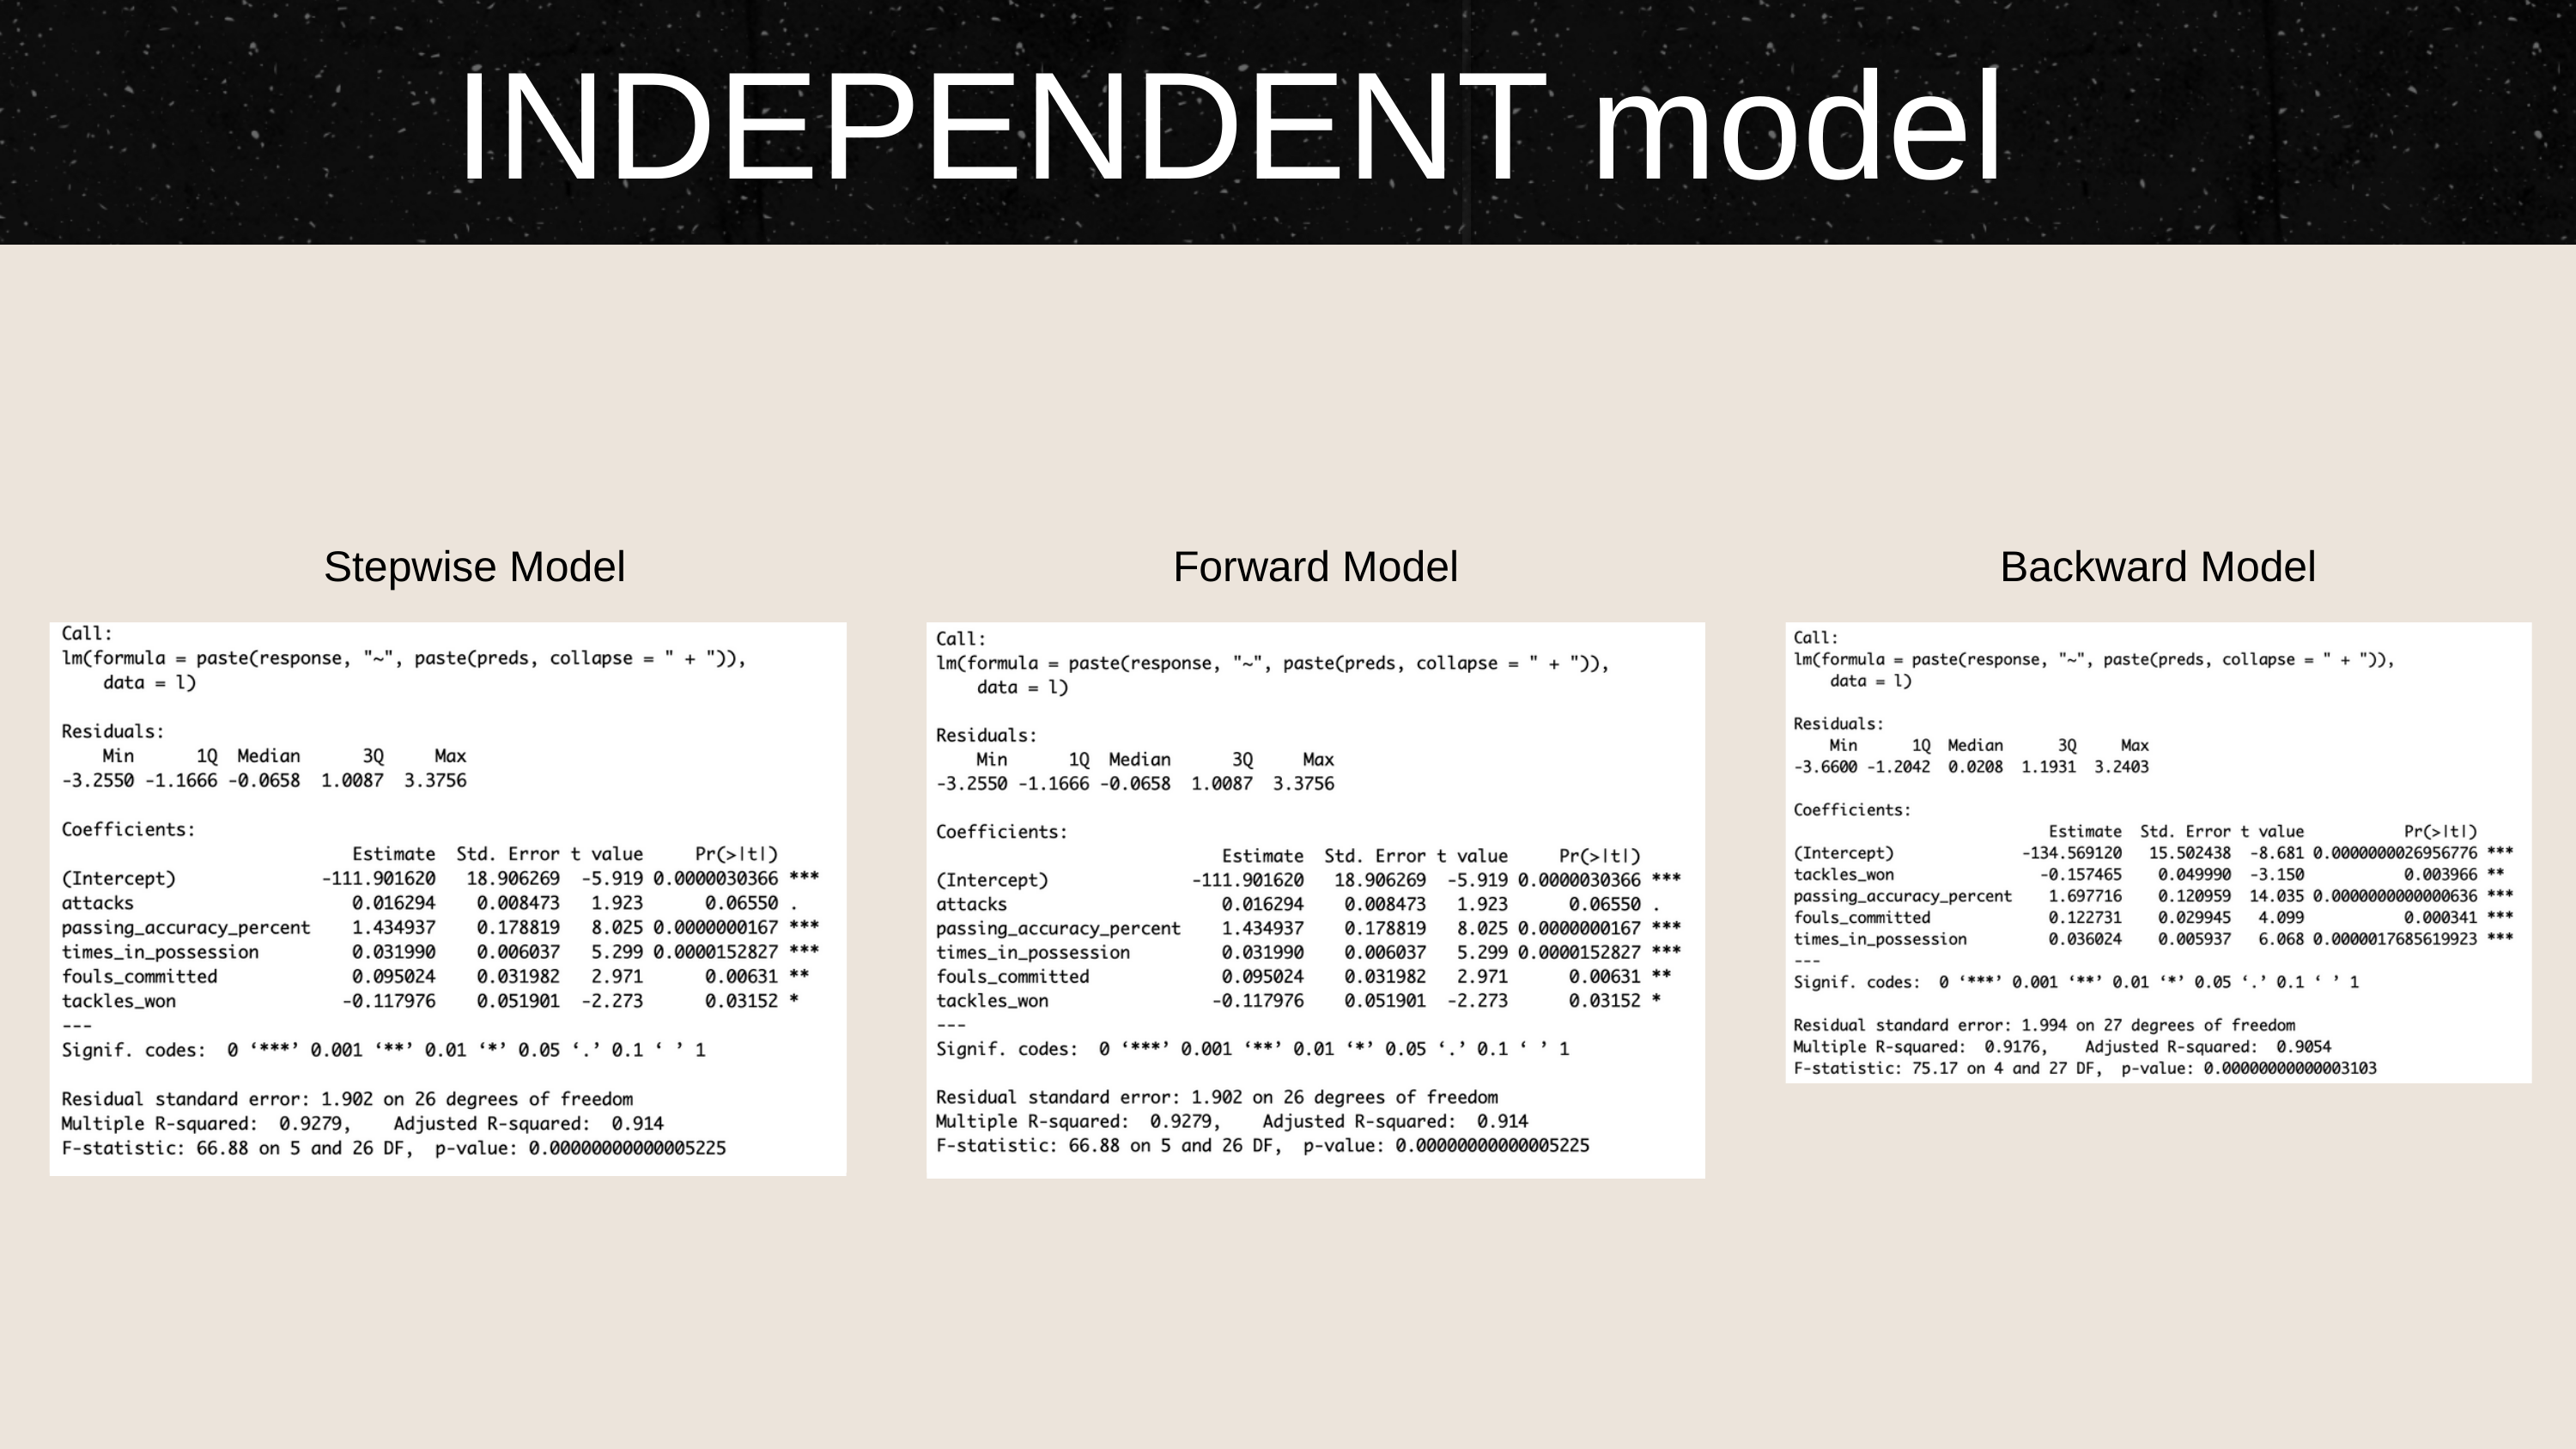

INDEPENDENT model
Stepwise Model
Forward Model
Backward Model